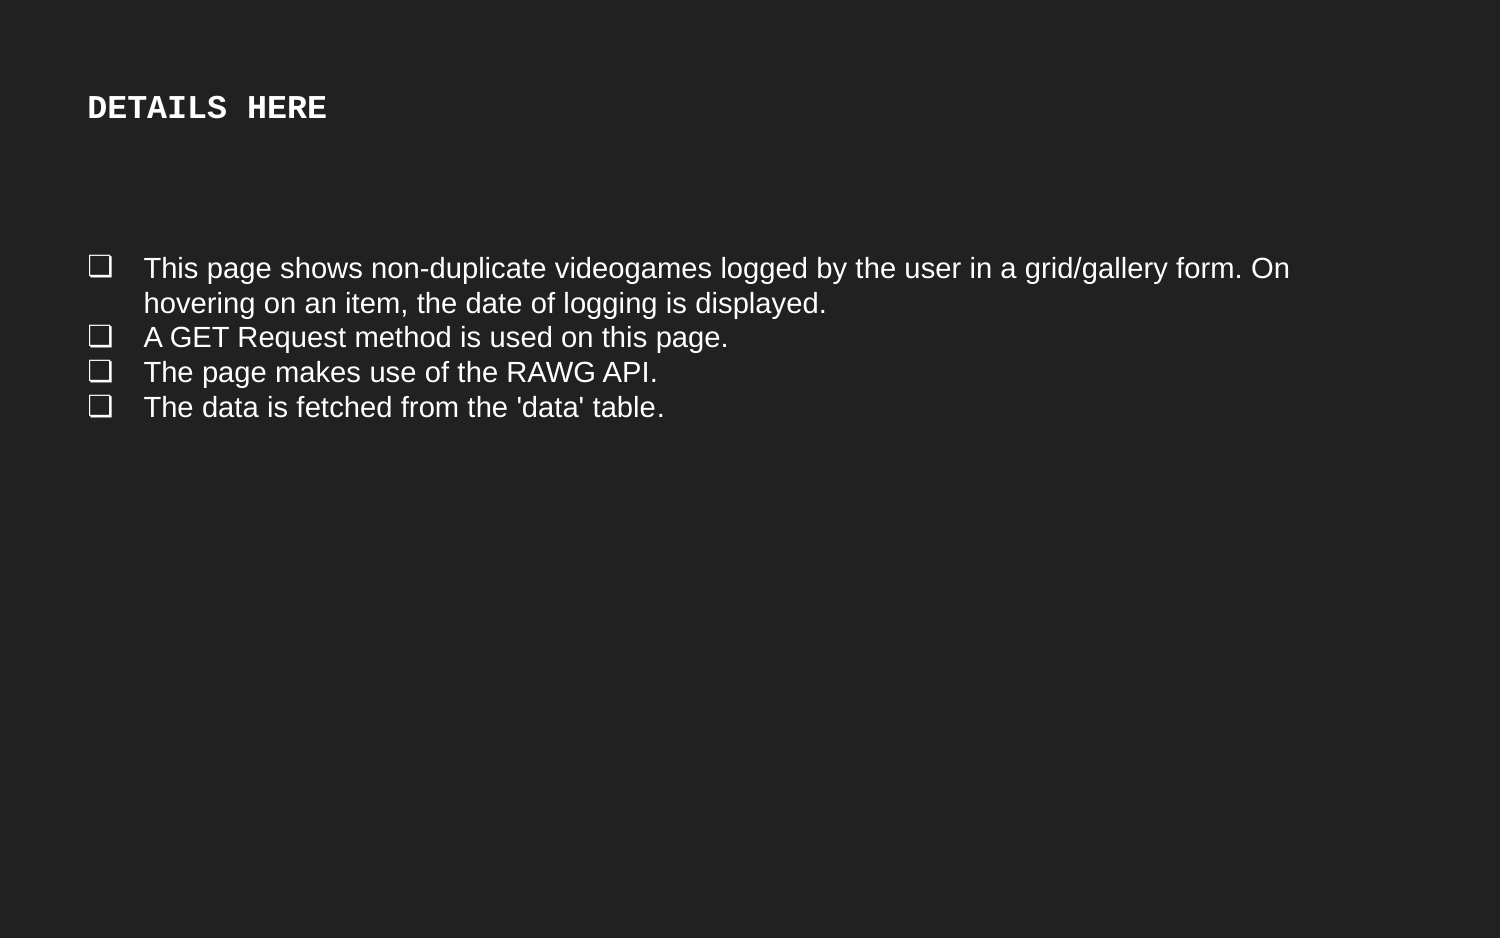

DETAILS HERE
This page shows non-duplicate videogames logged by the user in a grid/gallery form. On hovering on an item, the date of logging is displayed.
A GET Request method is used on this page.
The page makes use of the RAWG API.
The data is fetched from the 'data' table.